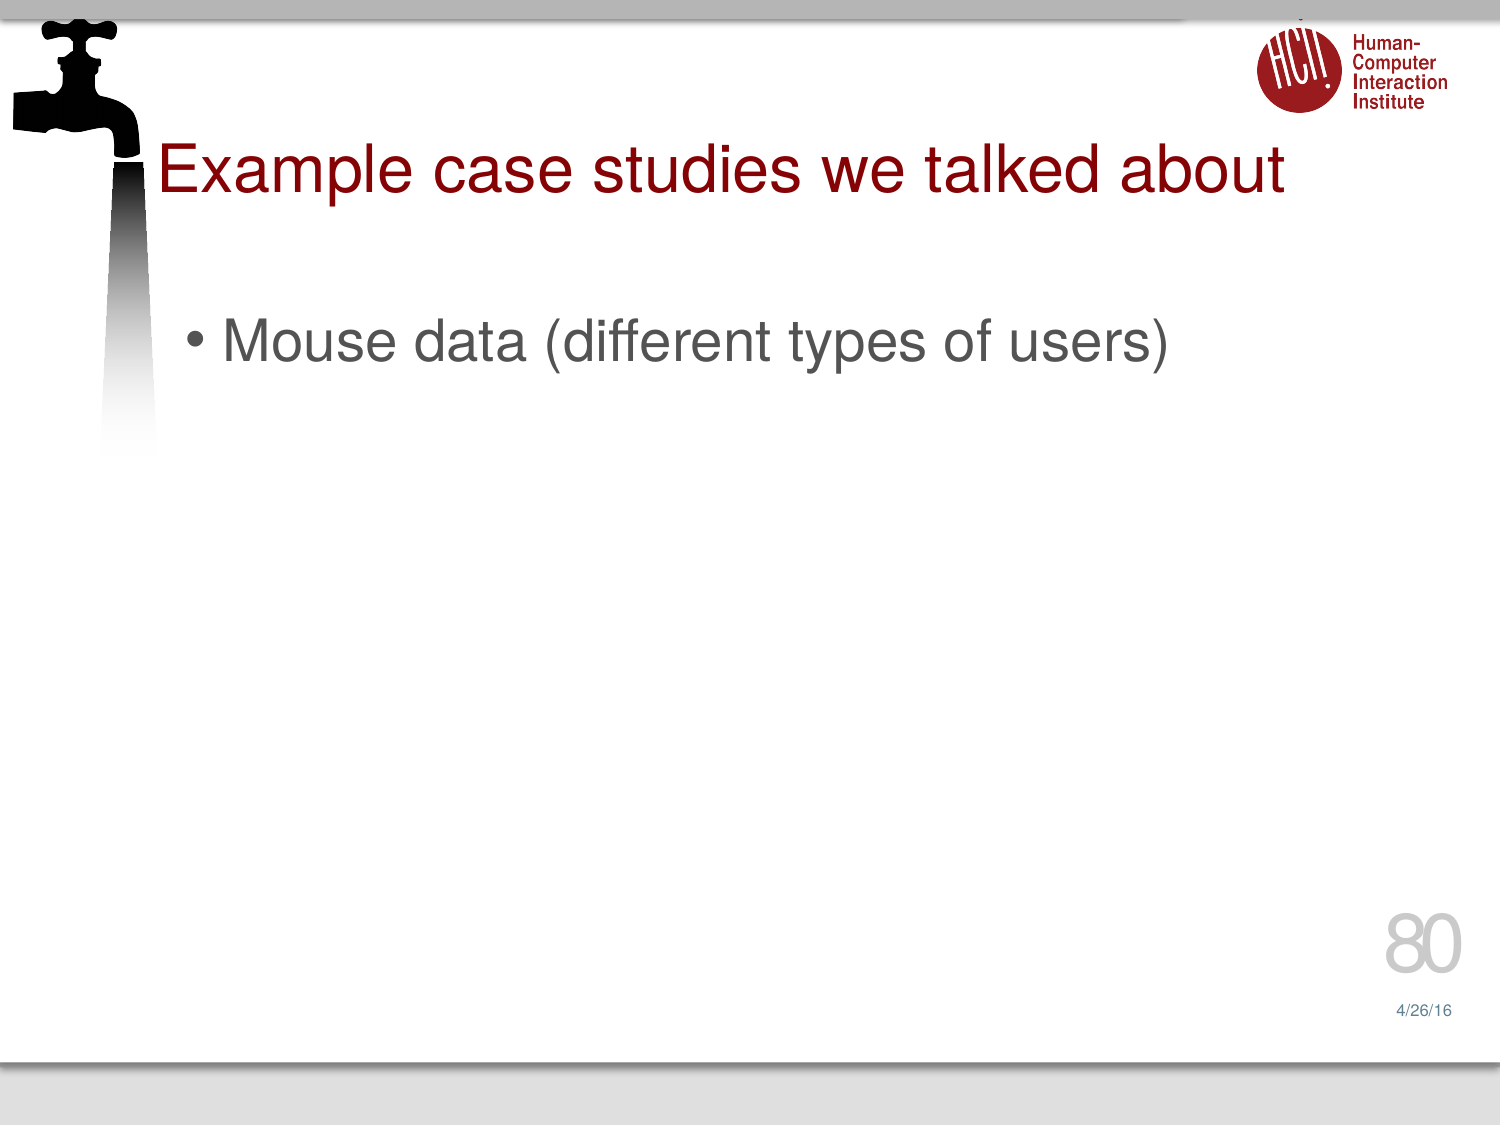

# Example case studies we talked about
Mouse data (different types of users)
80
4/26/16